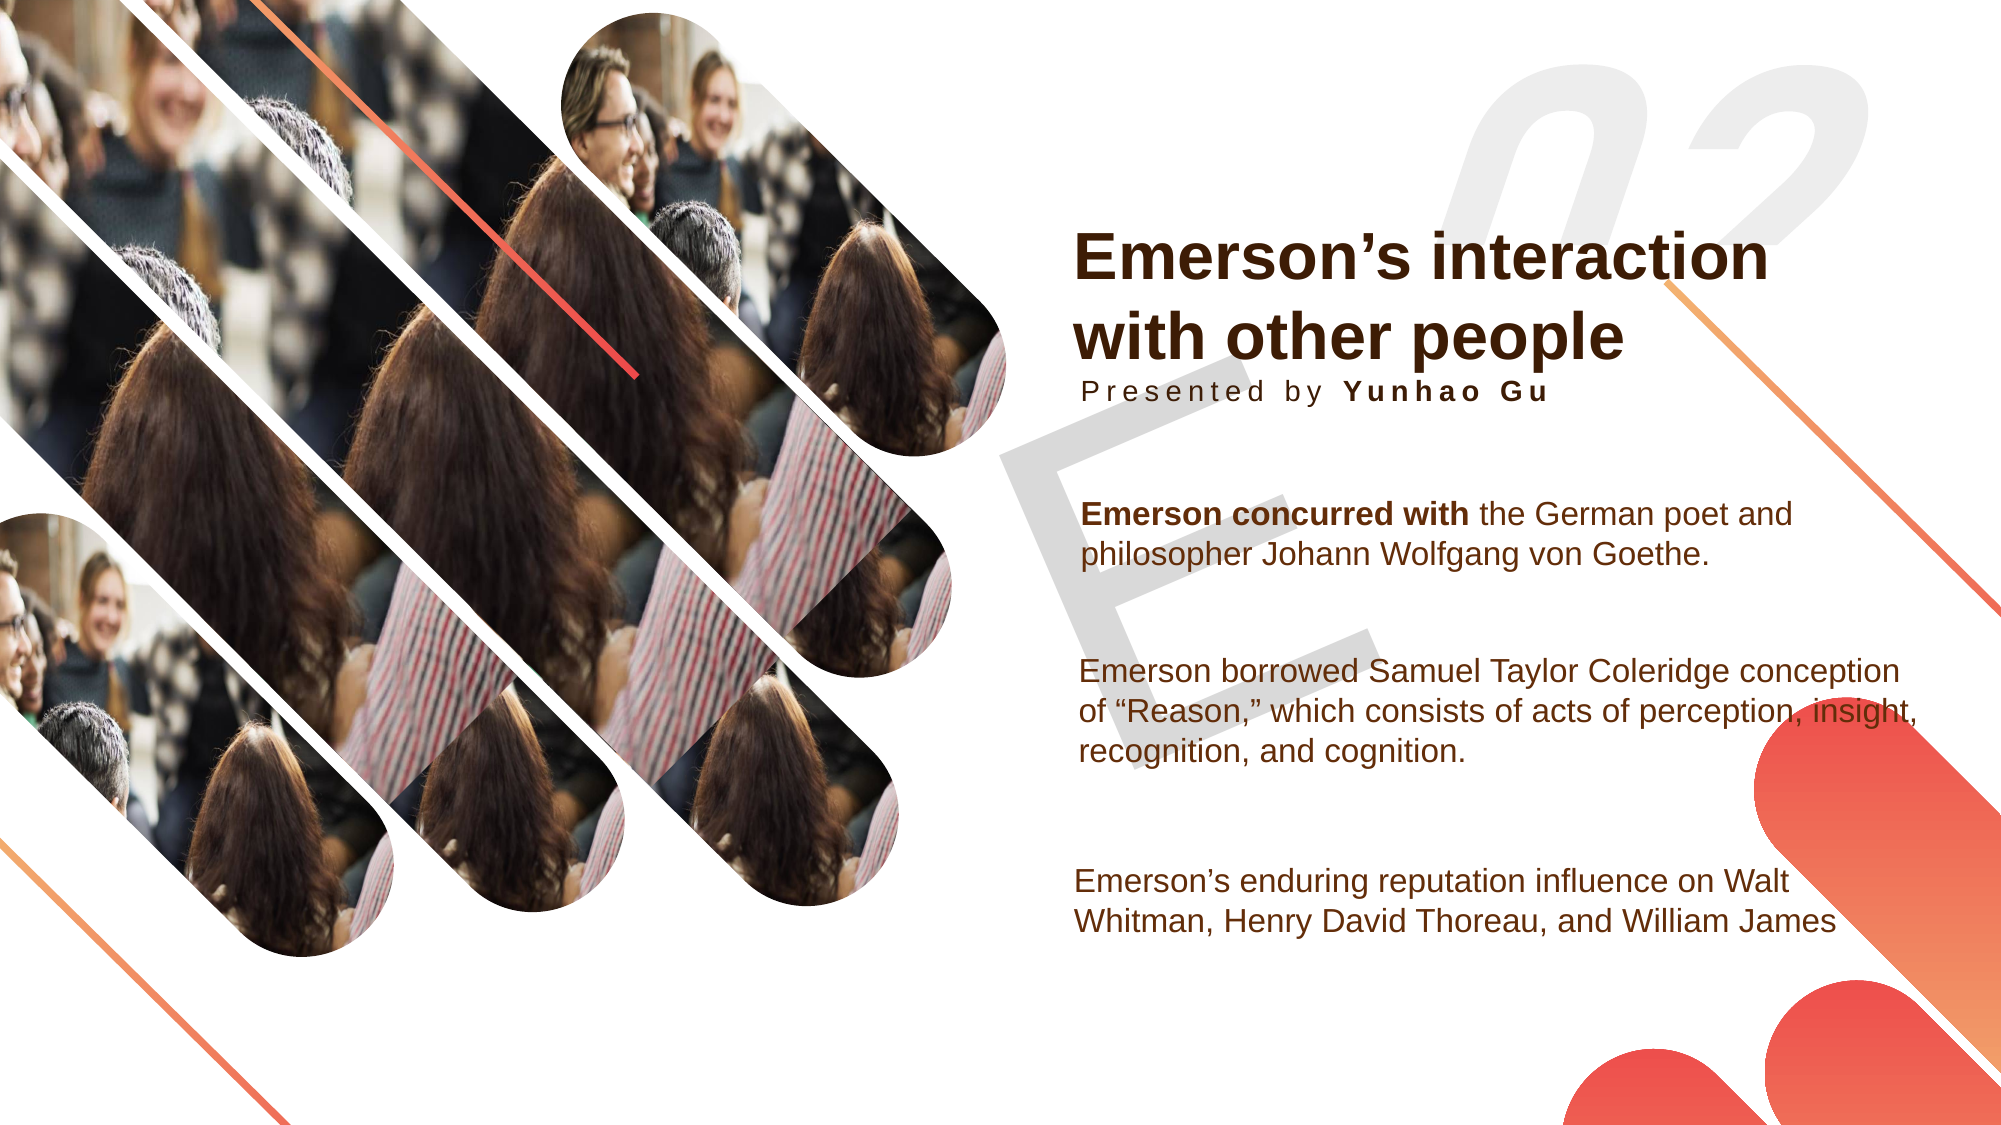

Emerson’s interaction with other people
E
Presented by Yunhao Gu
Emerson concurred with the German poet and philosopher Johann Wolfgang von Goethe.
Emerson borrowed Samuel Taylor Coleridge conception of “Reason,” which consists of acts of perception, insight, recognition, and cognition.

Emerson’s enduring reputation influence on Walt Whitman, Henry David Thoreau, and William James